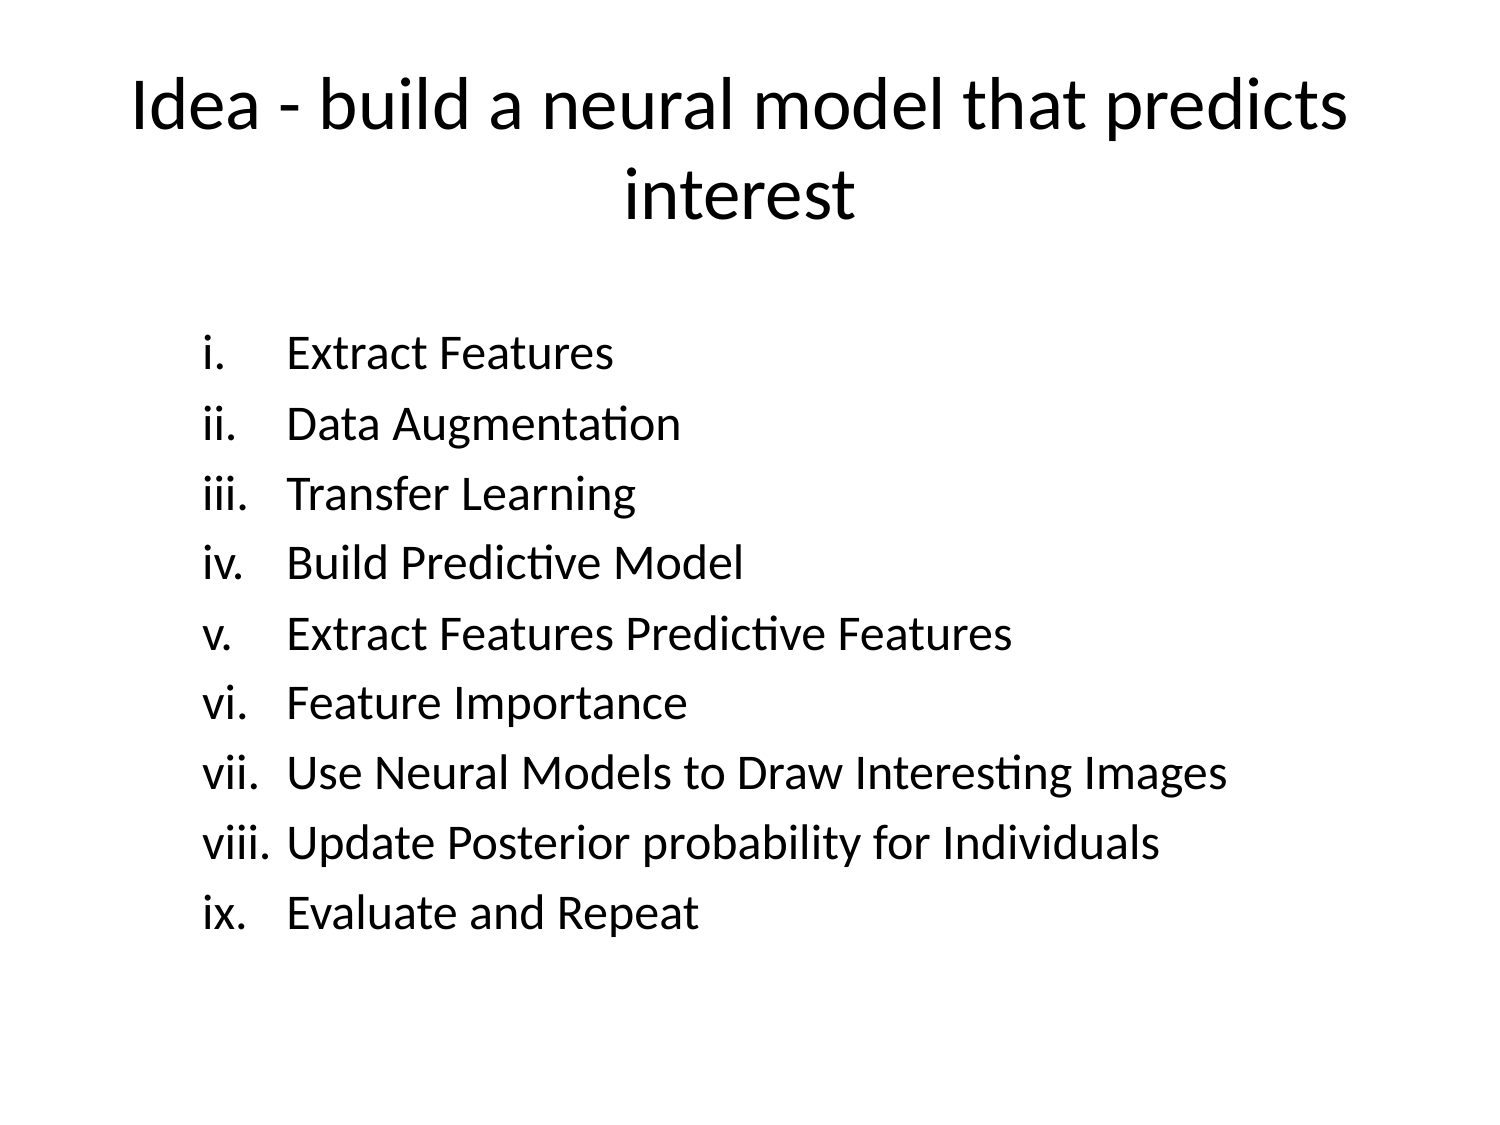

# Idea - build a neural model that predicts interest
Extract Features
Data Augmentation
Transfer Learning
Build Predictive Model
Extract Features Predictive Features
Feature Importance
Use Neural Models to Draw Interesting Images
Update Posterior probability for Individuals
Evaluate and Repeat